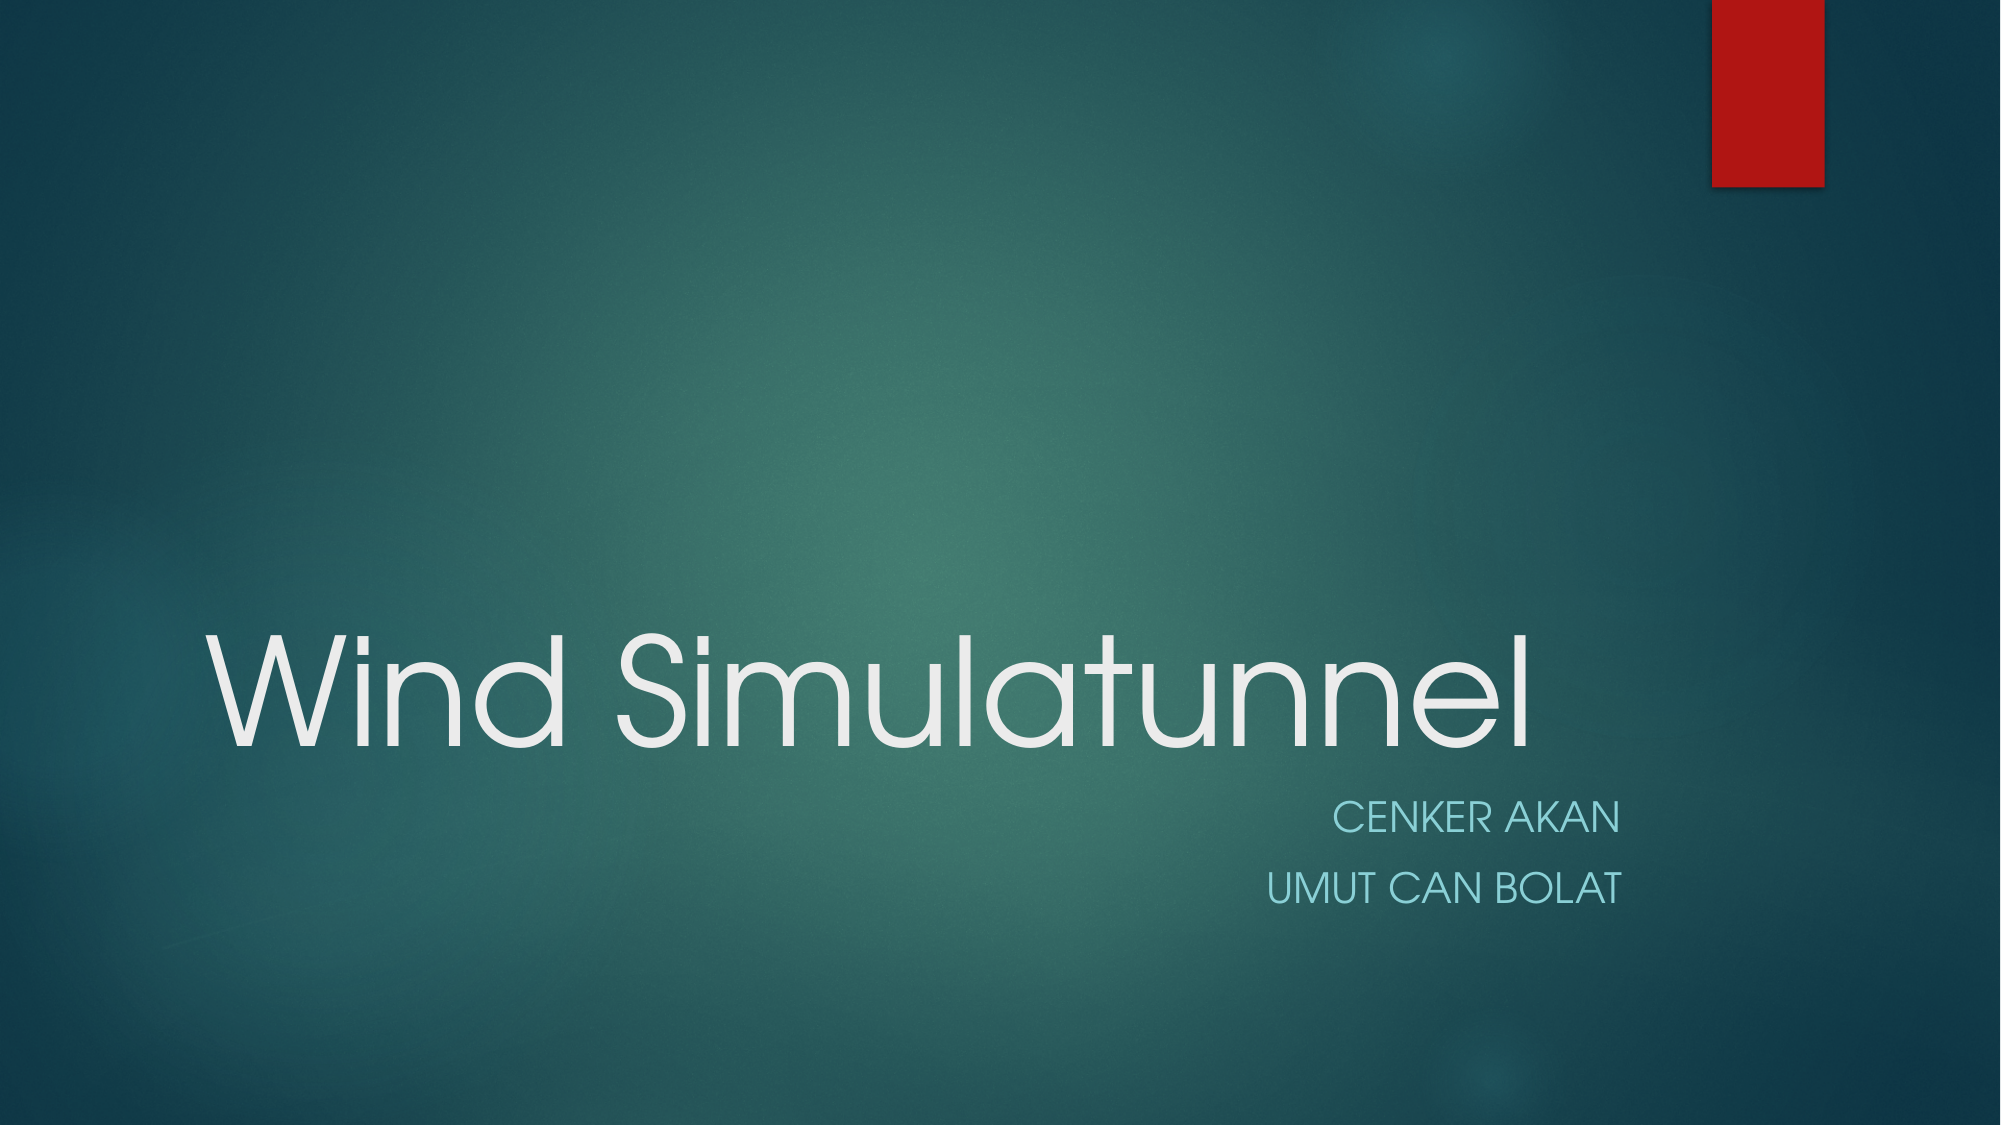

# Wind Simulatunnel
Cenker Akan
Umut Can bolat